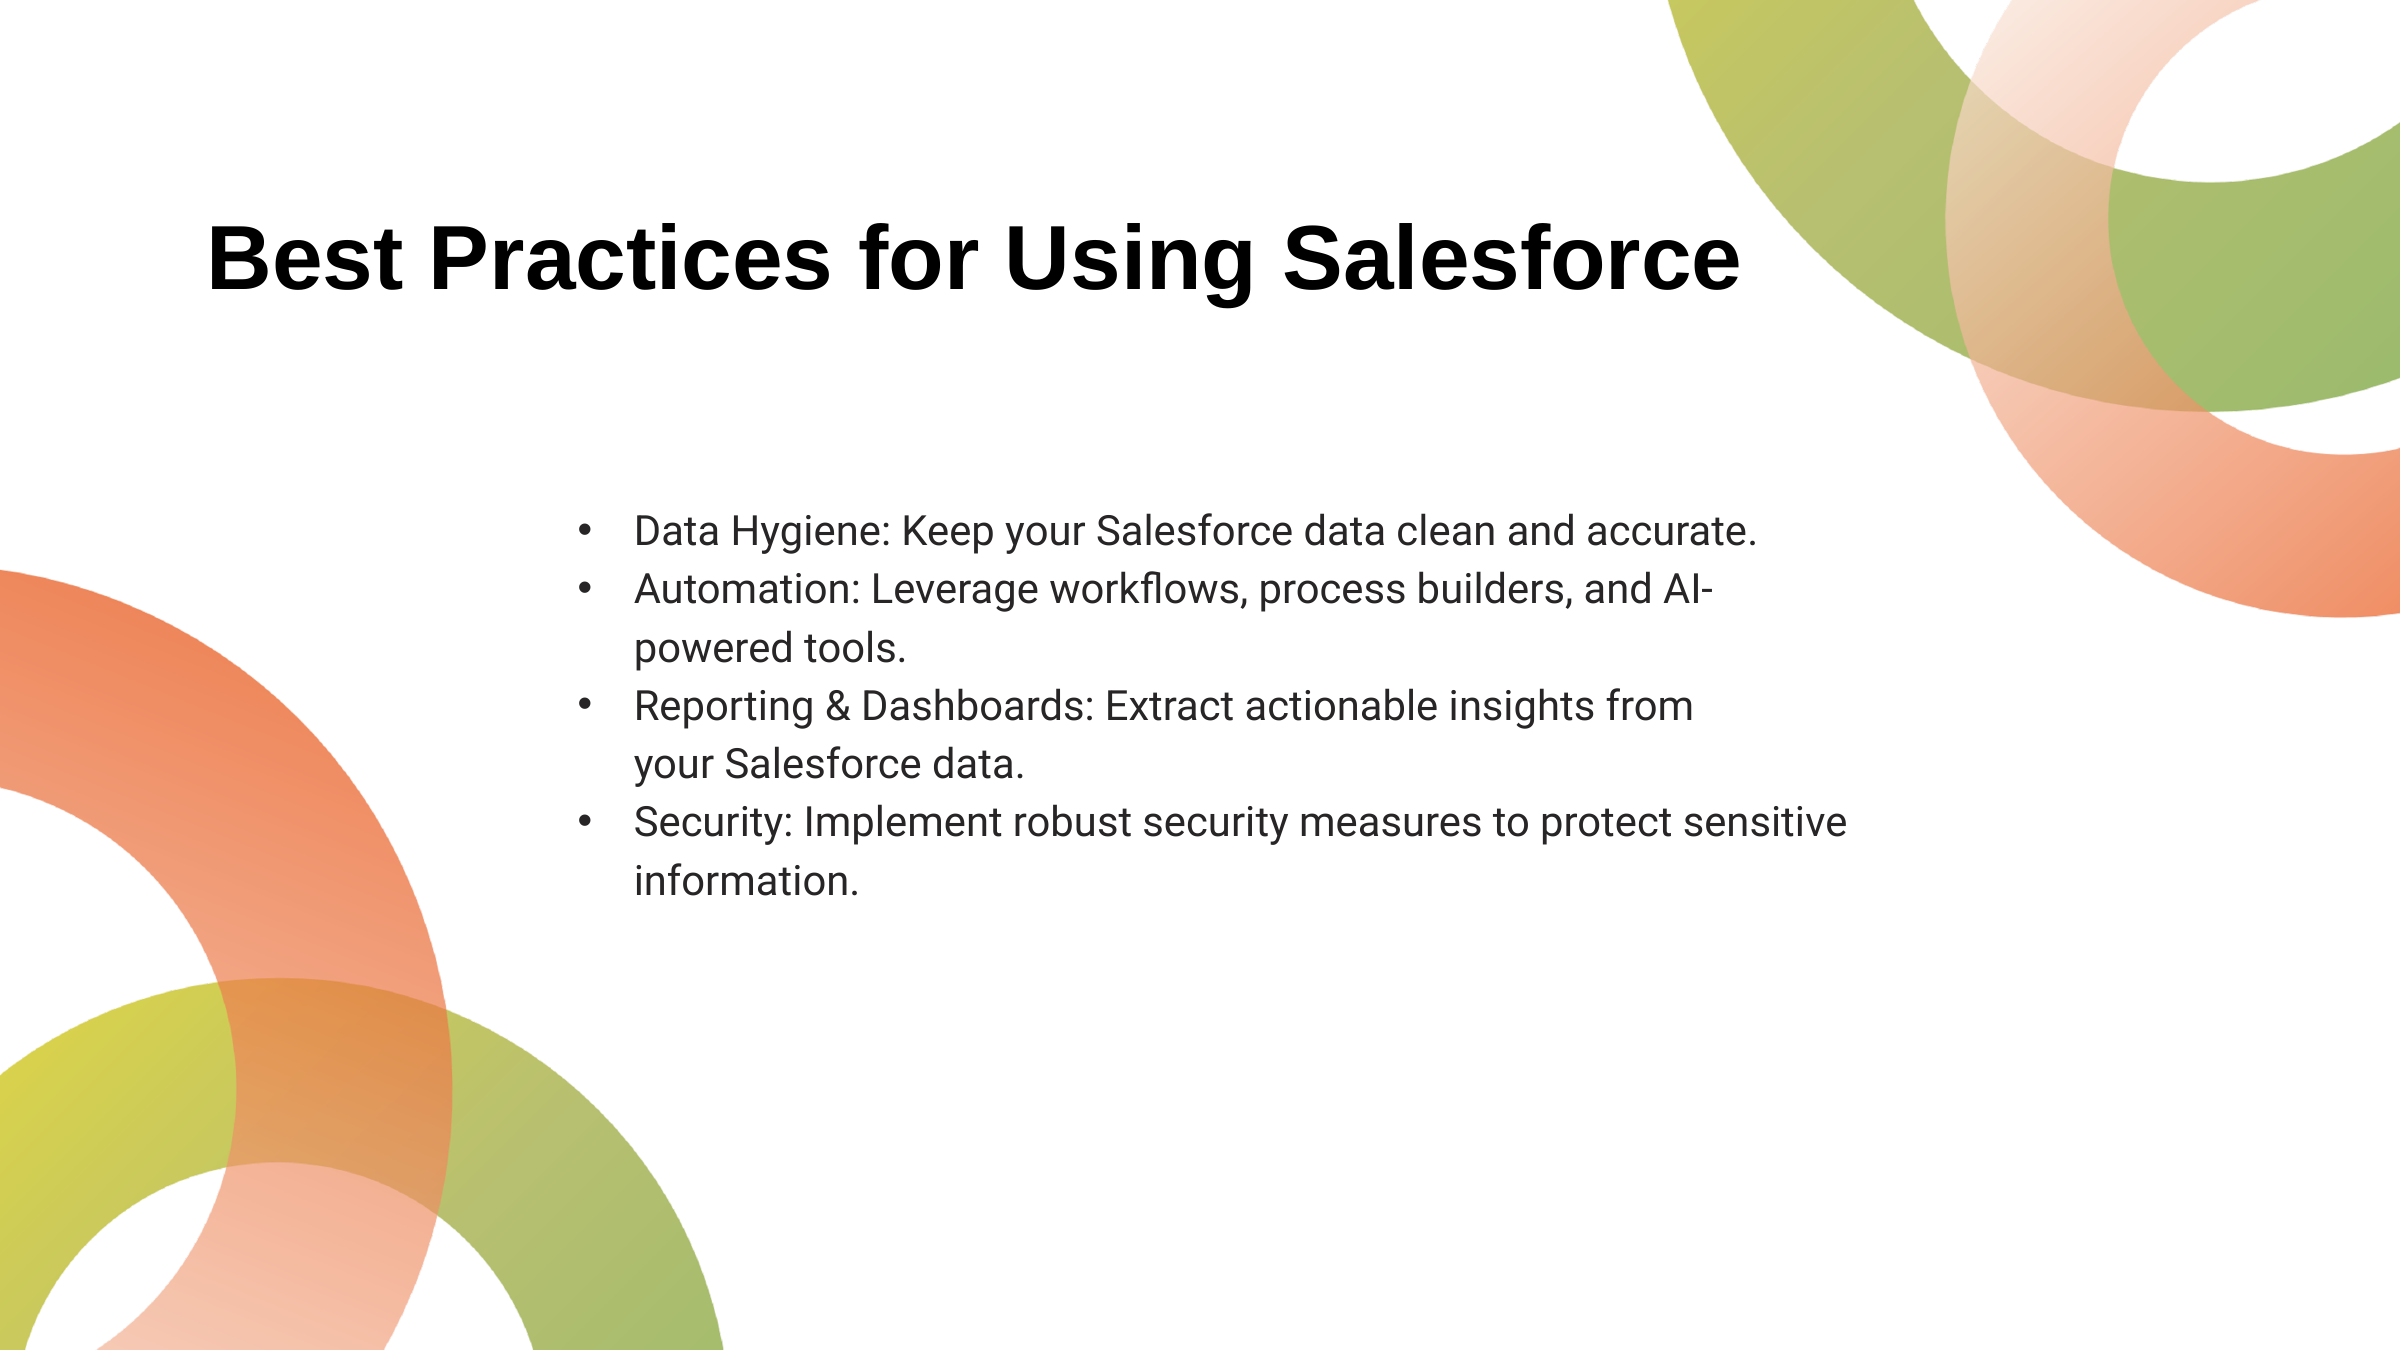

Best Practices for Using Salesforce
Data Hygiene: Keep your Salesforce data clean and accurate.
Automation: Leverage workflows, process builders, and AI-powered tools.
Reporting & Dashboards: Extract actionable insights from your Salesforce data.
Security: Implement robust security measures to protect sensitive information.